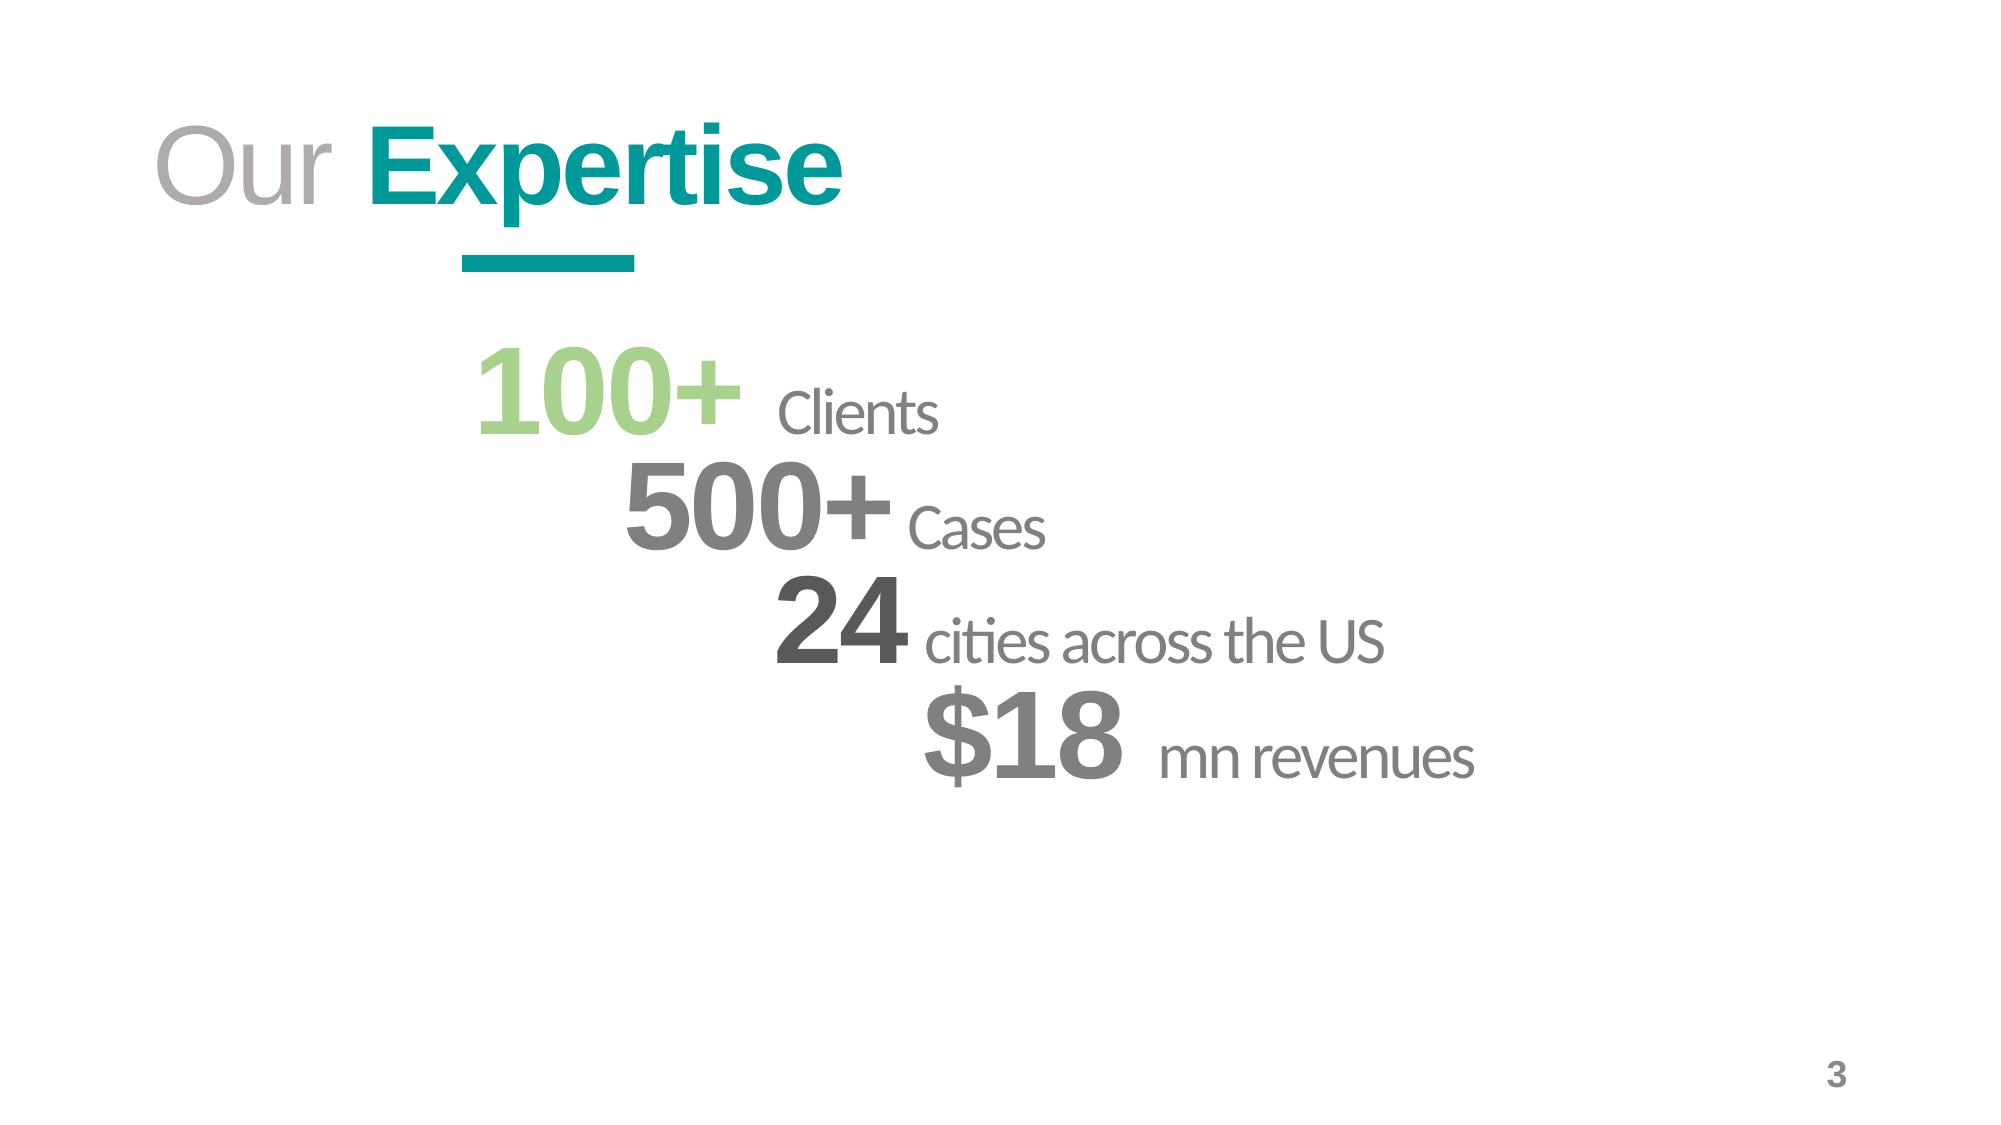

# Our Expertise

100+ Clients
	500+ Cases
		24 cities across the US
			$18 mn revenues

3